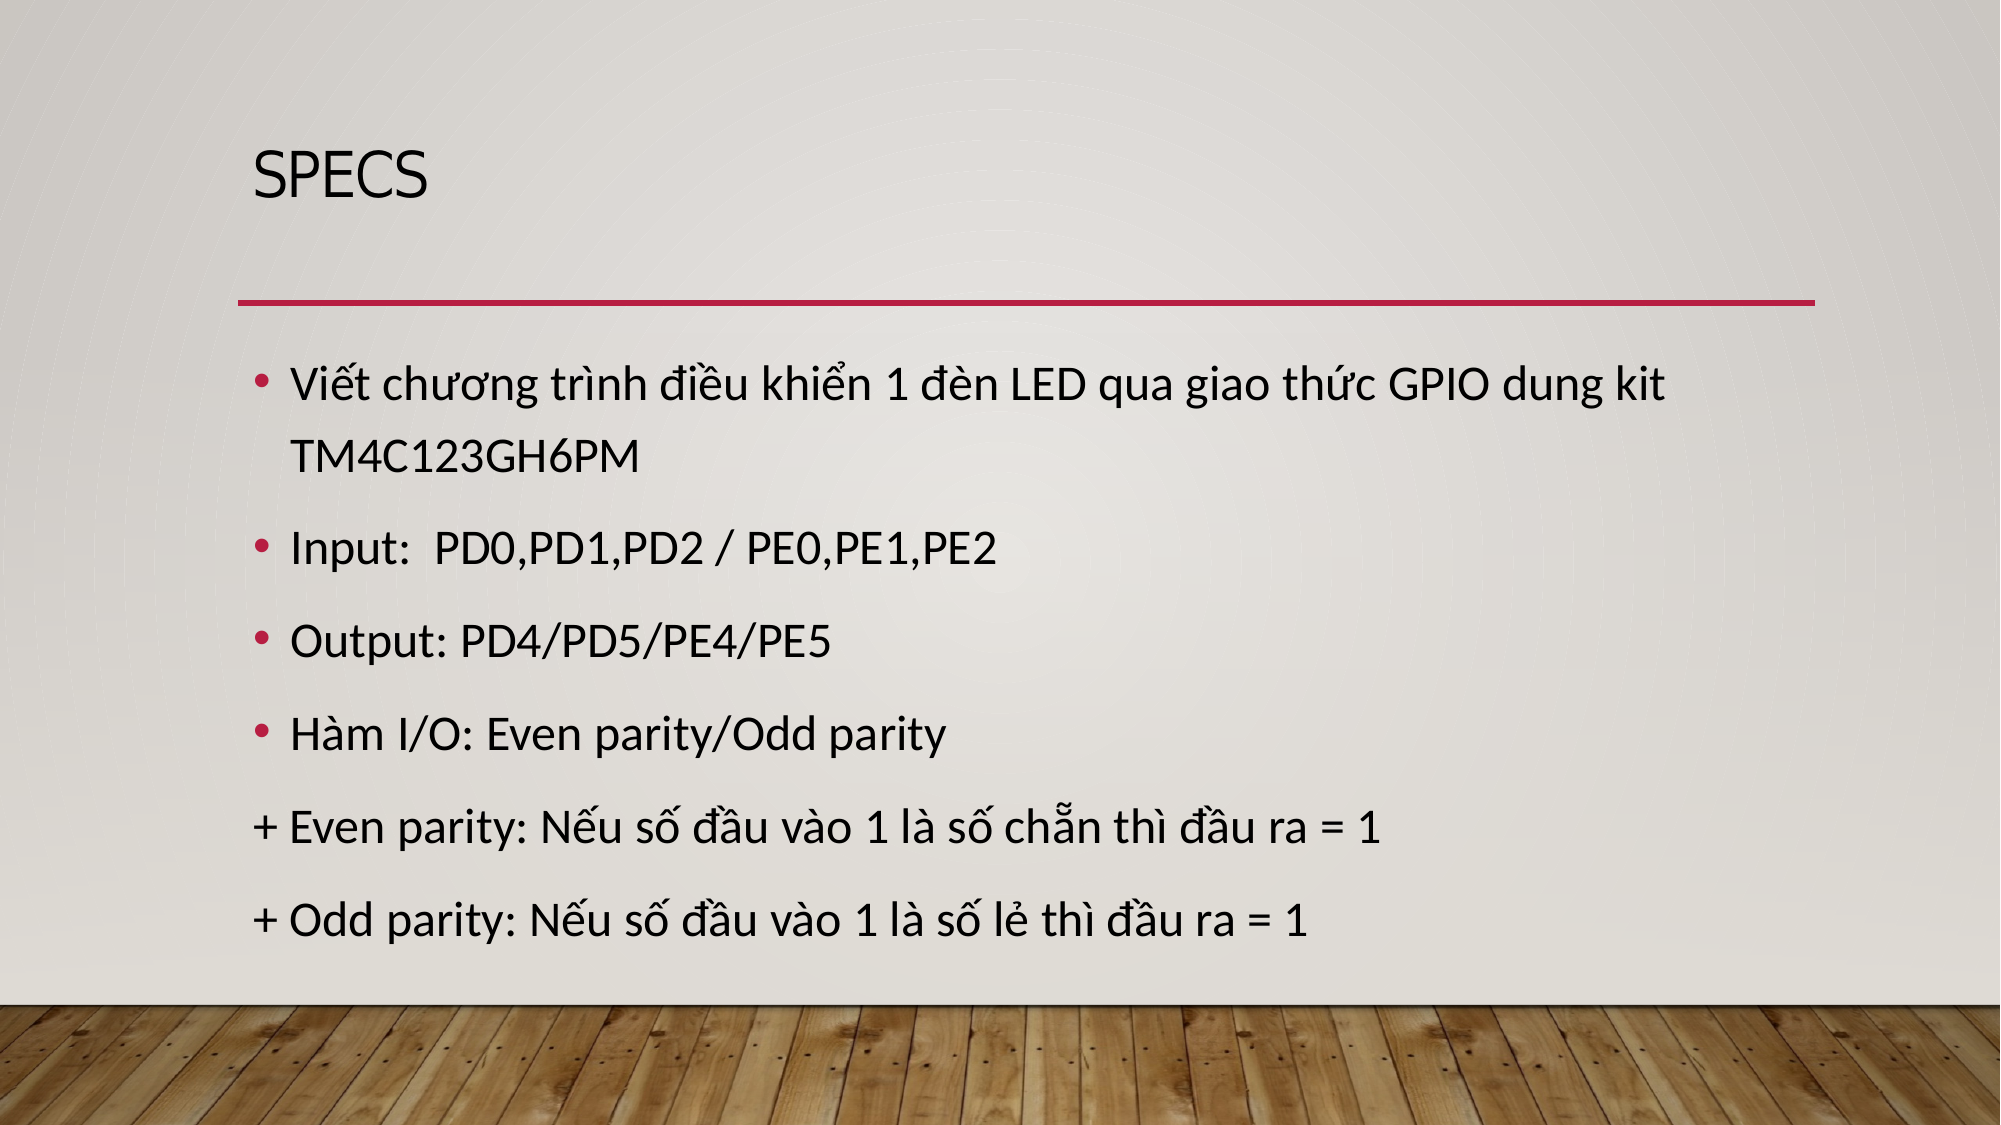

# SPECS
Viết chương trình điều khiển 1 đèn LED qua giao thức GPIO dung kit TM4C123GH6PM
Input:  PD0,PD1,PD2 / PE0,PE1,PE2
Output: PD4/PD5/PE4/PE5
Hàm I/O: Even parity/Odd parity
+ Even parity: Nếu số đầu vào 1 là số chẵn thì đầu ra = 1
+ Odd parity: Nếu số đầu vào 1 là số lẻ thì đầu ra = 1